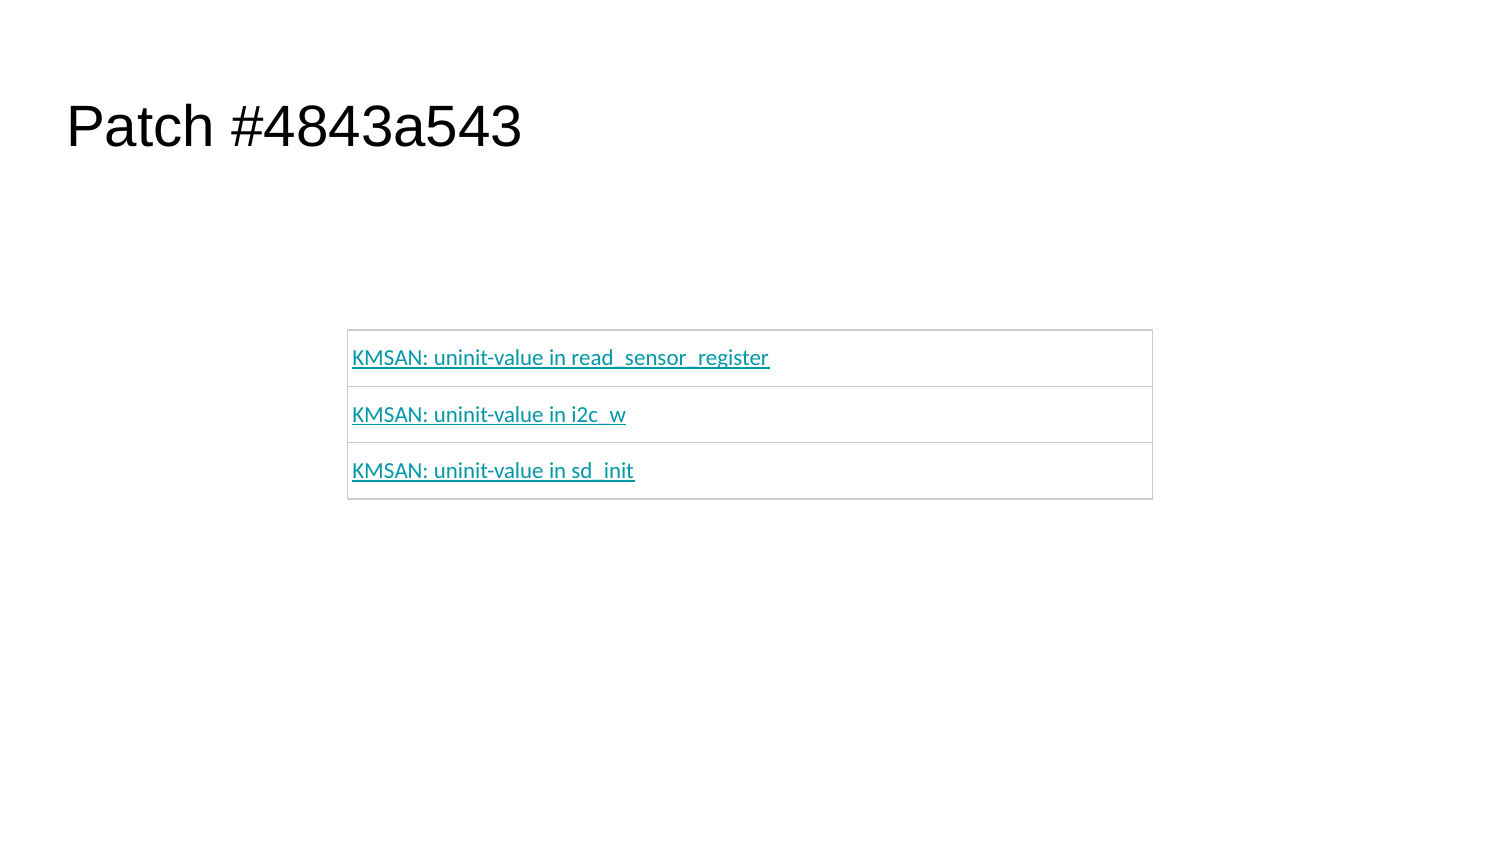

# Patch #4843a543
| KMSAN: uninit-value in read\_sensor\_register |
| --- |
| KMSAN: uninit-value in i2c\_w |
| KMSAN: uninit-value in sd\_init |